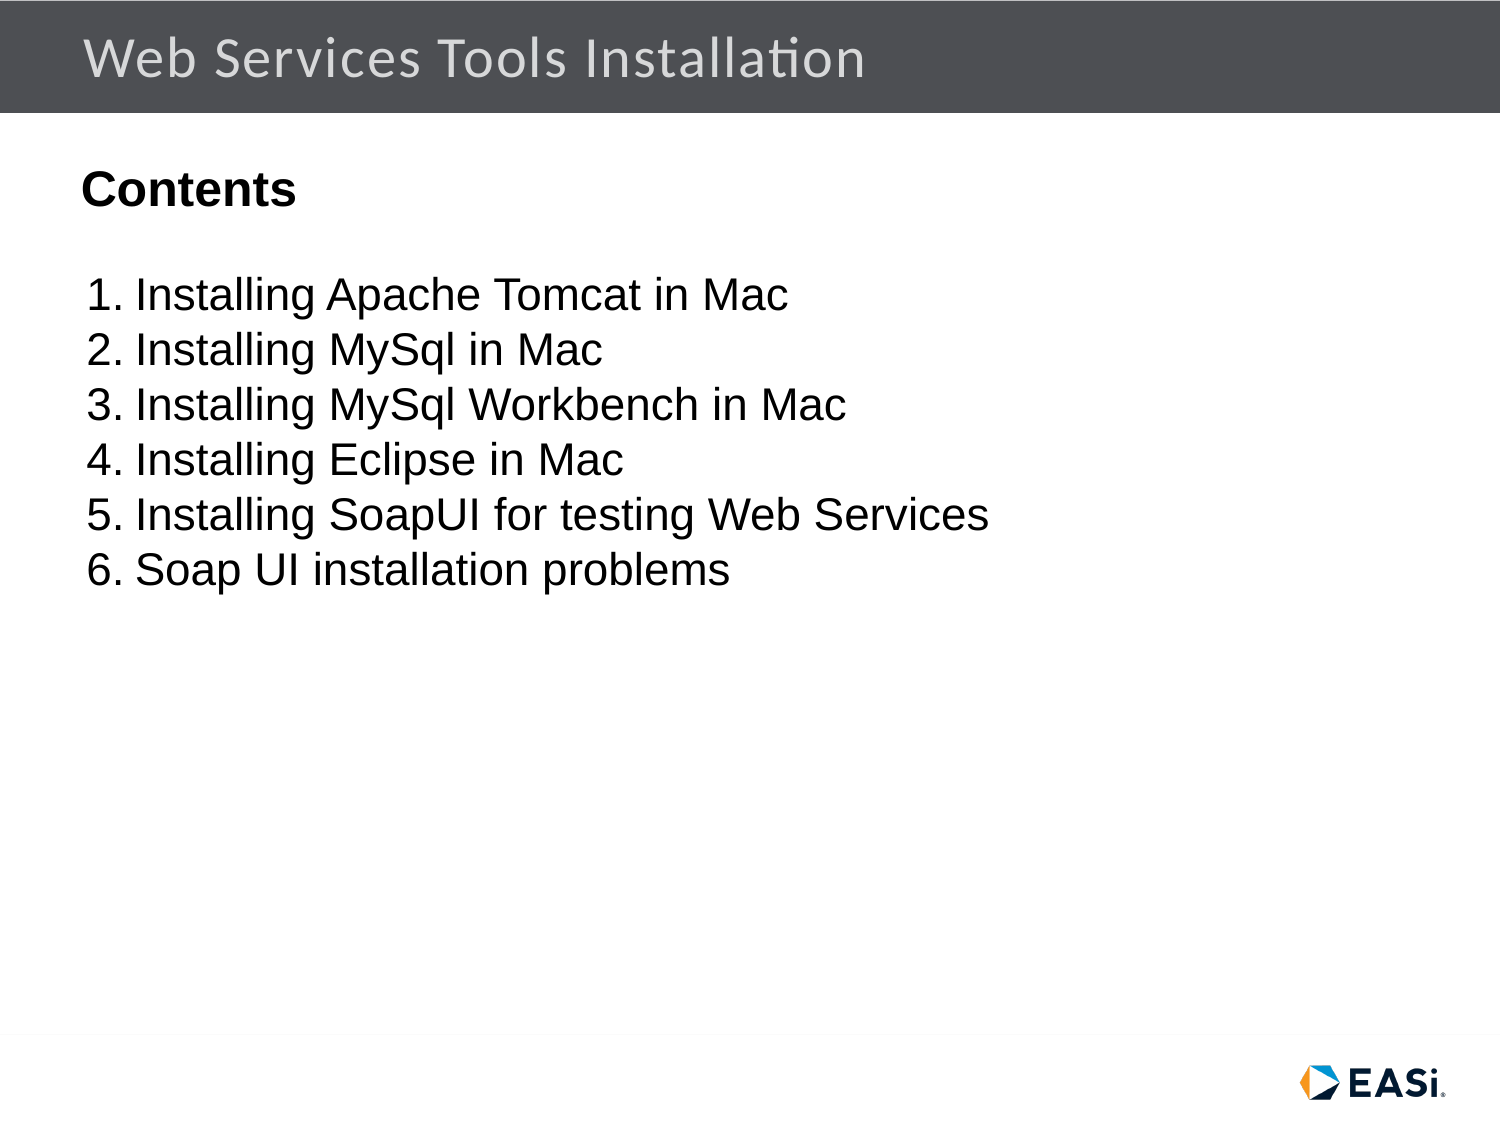

# Web Services Tools Installation
Contents
Installing Apache Tomcat in Mac
Installing MySql in Mac
Installing MySql Workbench in Mac
Installing Eclipse in Mac
Installing SoapUI for testing Web Services
Soap UI installation problems
2
2